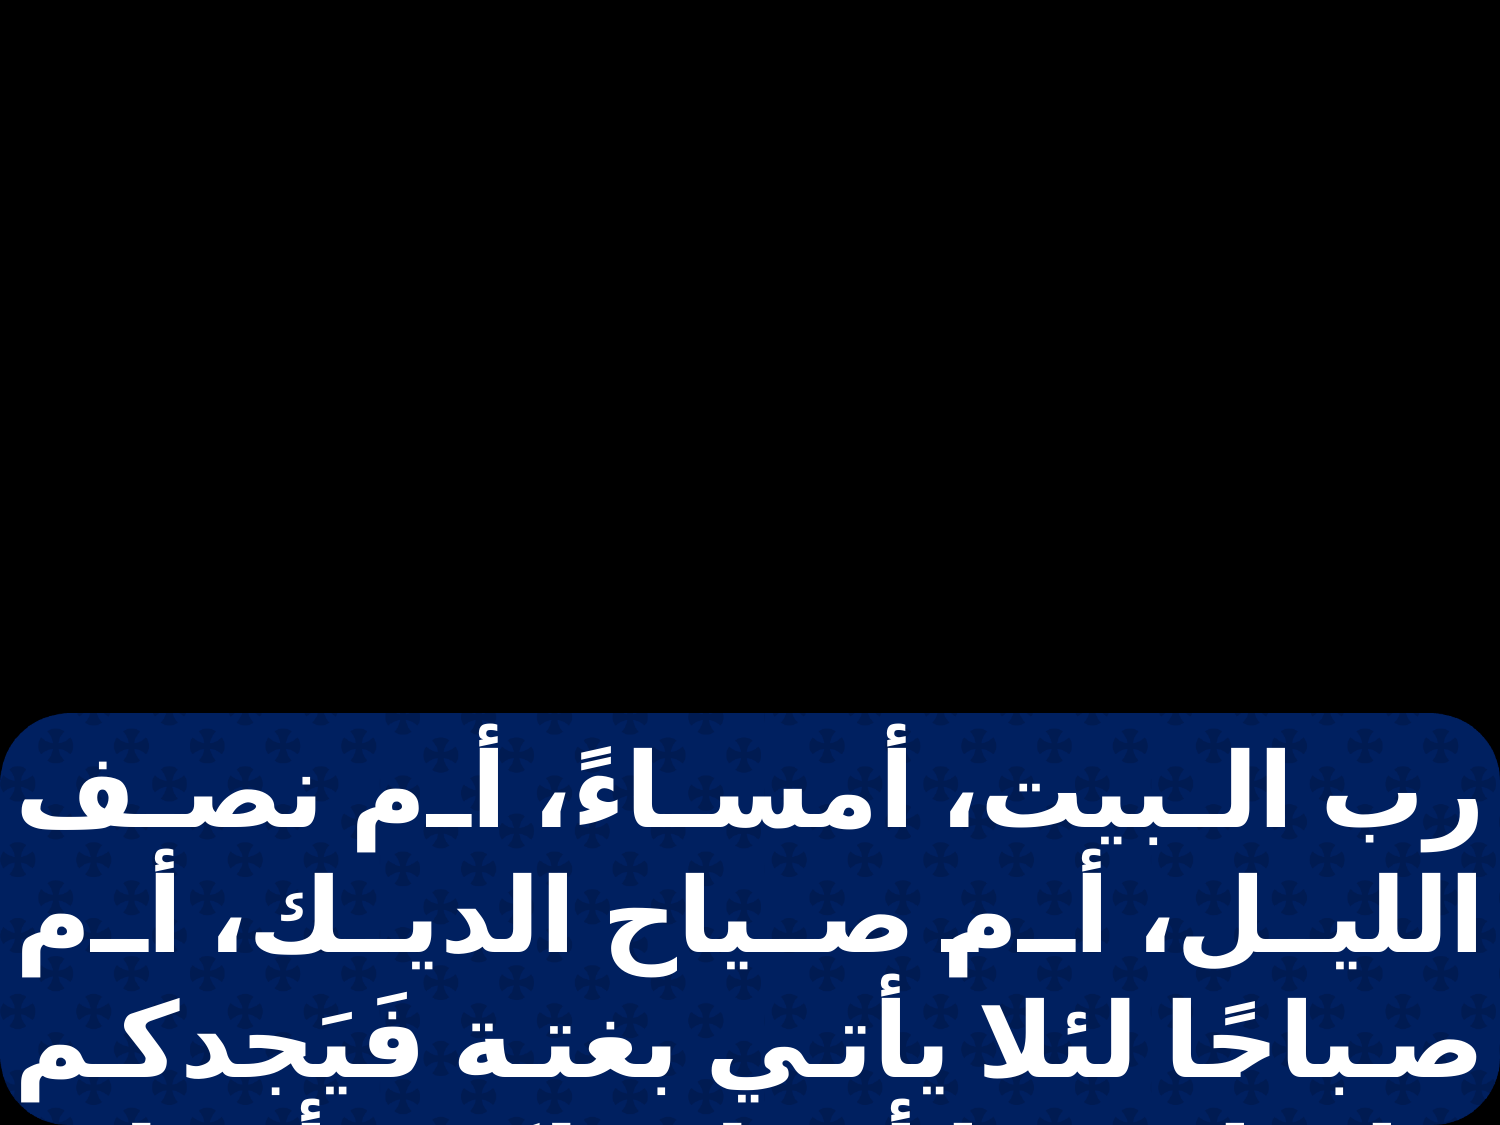

رب البيت، أمساءً، أم نصف الليل، أم صياح الديك، أم صباحًا لئلا يأتي بغتة فَيَجدكم نيامًا! وما أقوله لكم أقوله للجميع : اسهروا.